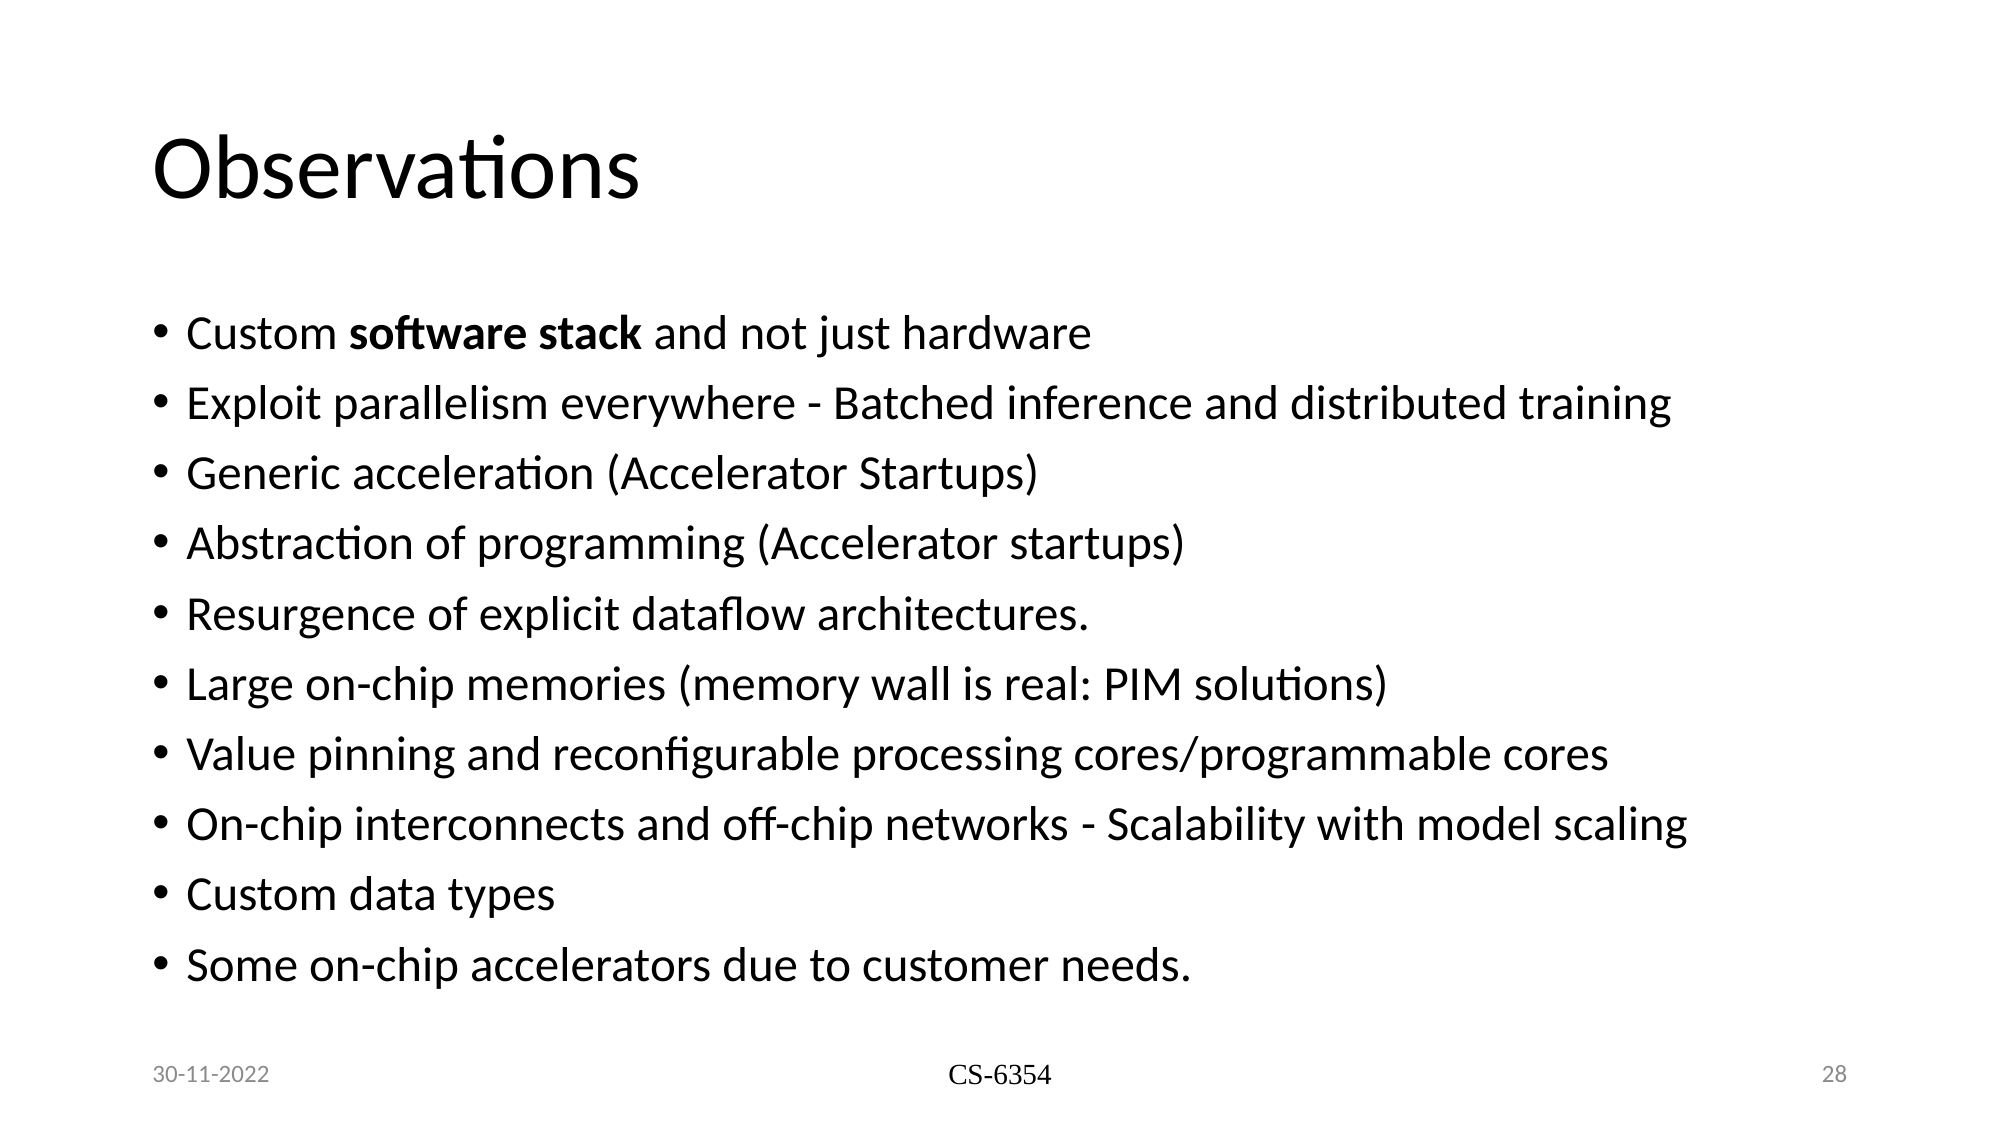

# Observations
Custom software stack and not just hardware
Exploit parallelism everywhere - Batched inference and distributed training
Generic acceleration (Accelerator Startups)
Abstraction of programming (Accelerator startups)
Resurgence of explicit dataflow architectures.
Large on-chip memories (memory wall is real: PIM solutions)
Value pinning and reconfigurable processing cores/programmable cores
On-chip interconnects and off-chip networks - Scalability with model scaling
Custom data types
Some on-chip accelerators due to customer needs.
30-11-2022
CS-6354
28